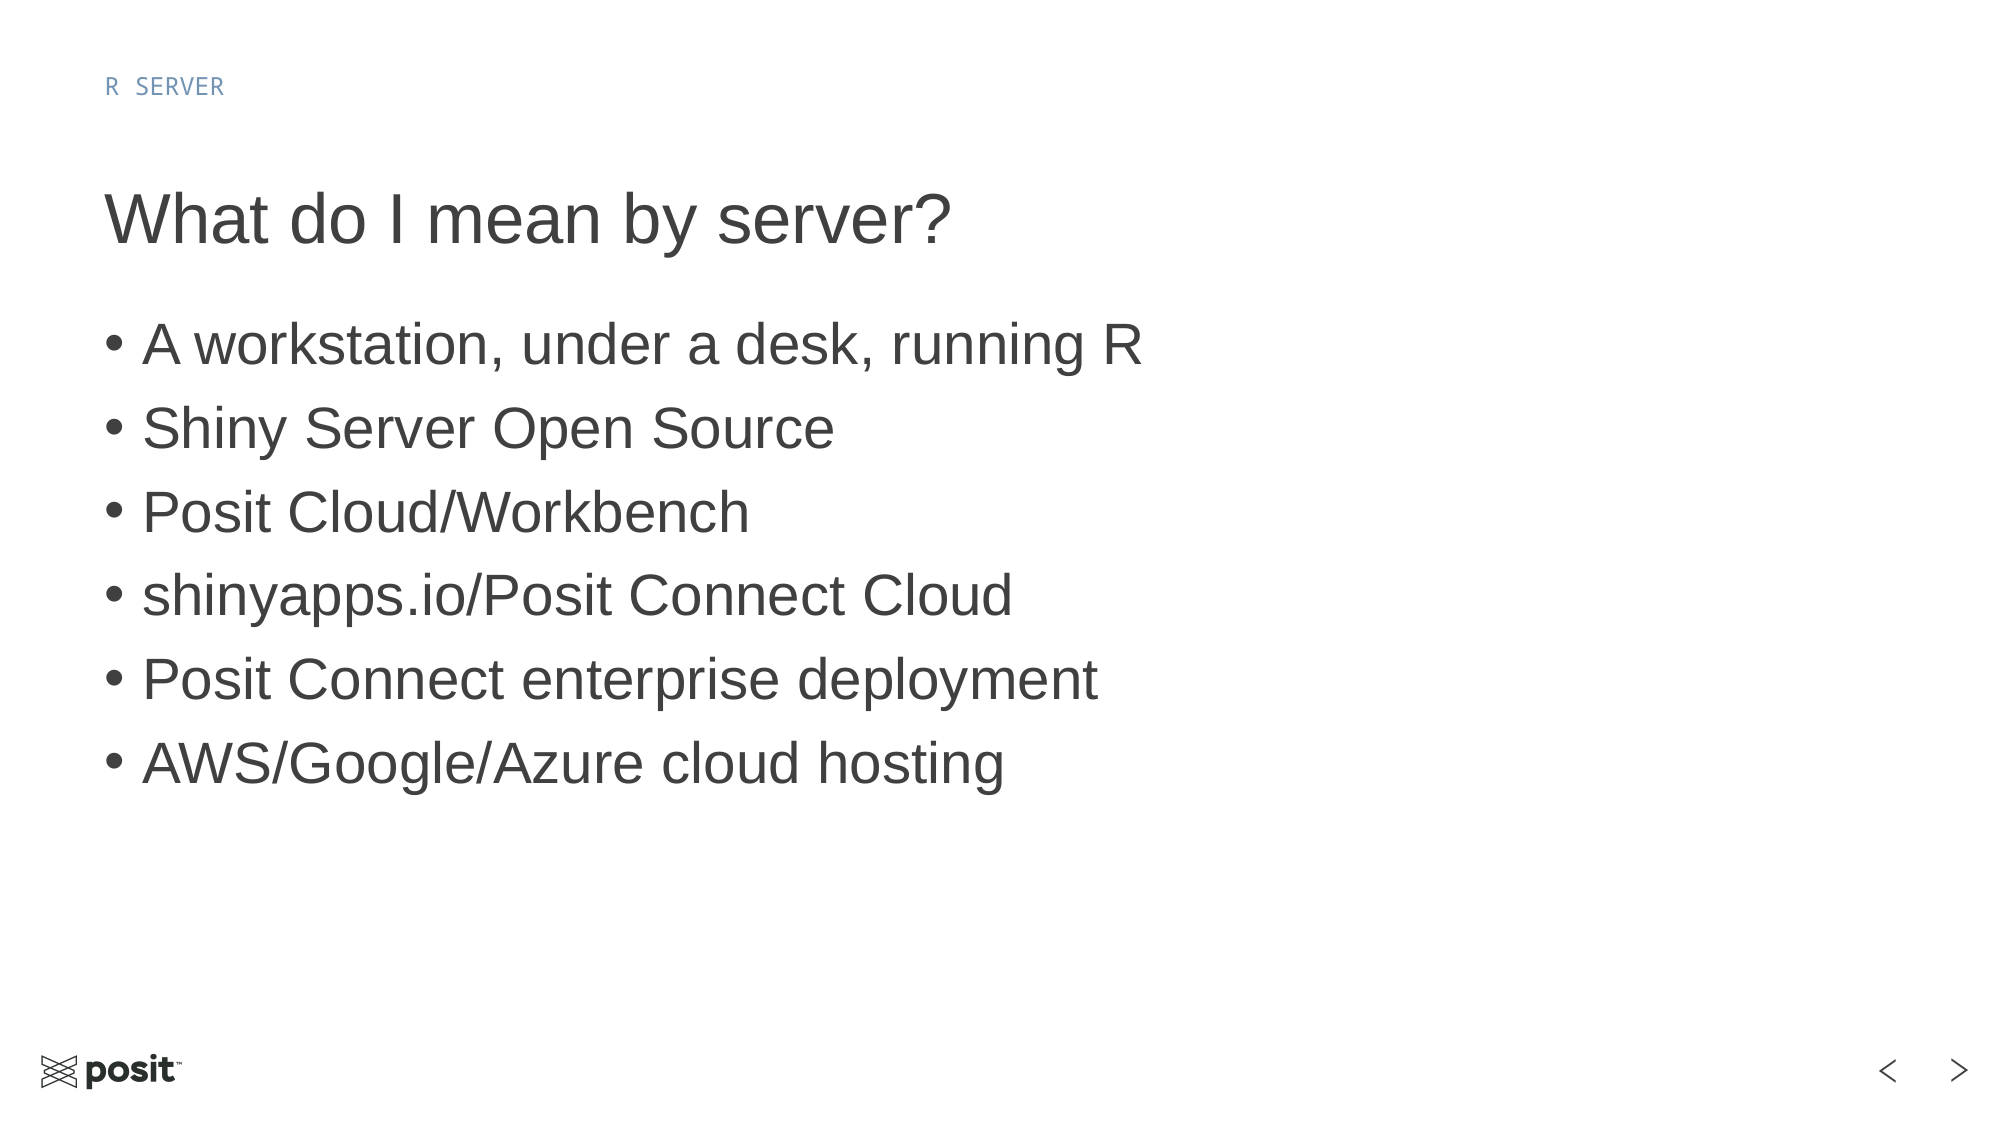

R SERVER
# What do I mean by server?
A workstation, under a desk, running R
Shiny Server Open Source
Posit Cloud/Workbench
shinyapps.io/Posit Connect Cloud
Posit Connect enterprise deployment
AWS/Google/Azure cloud hosting